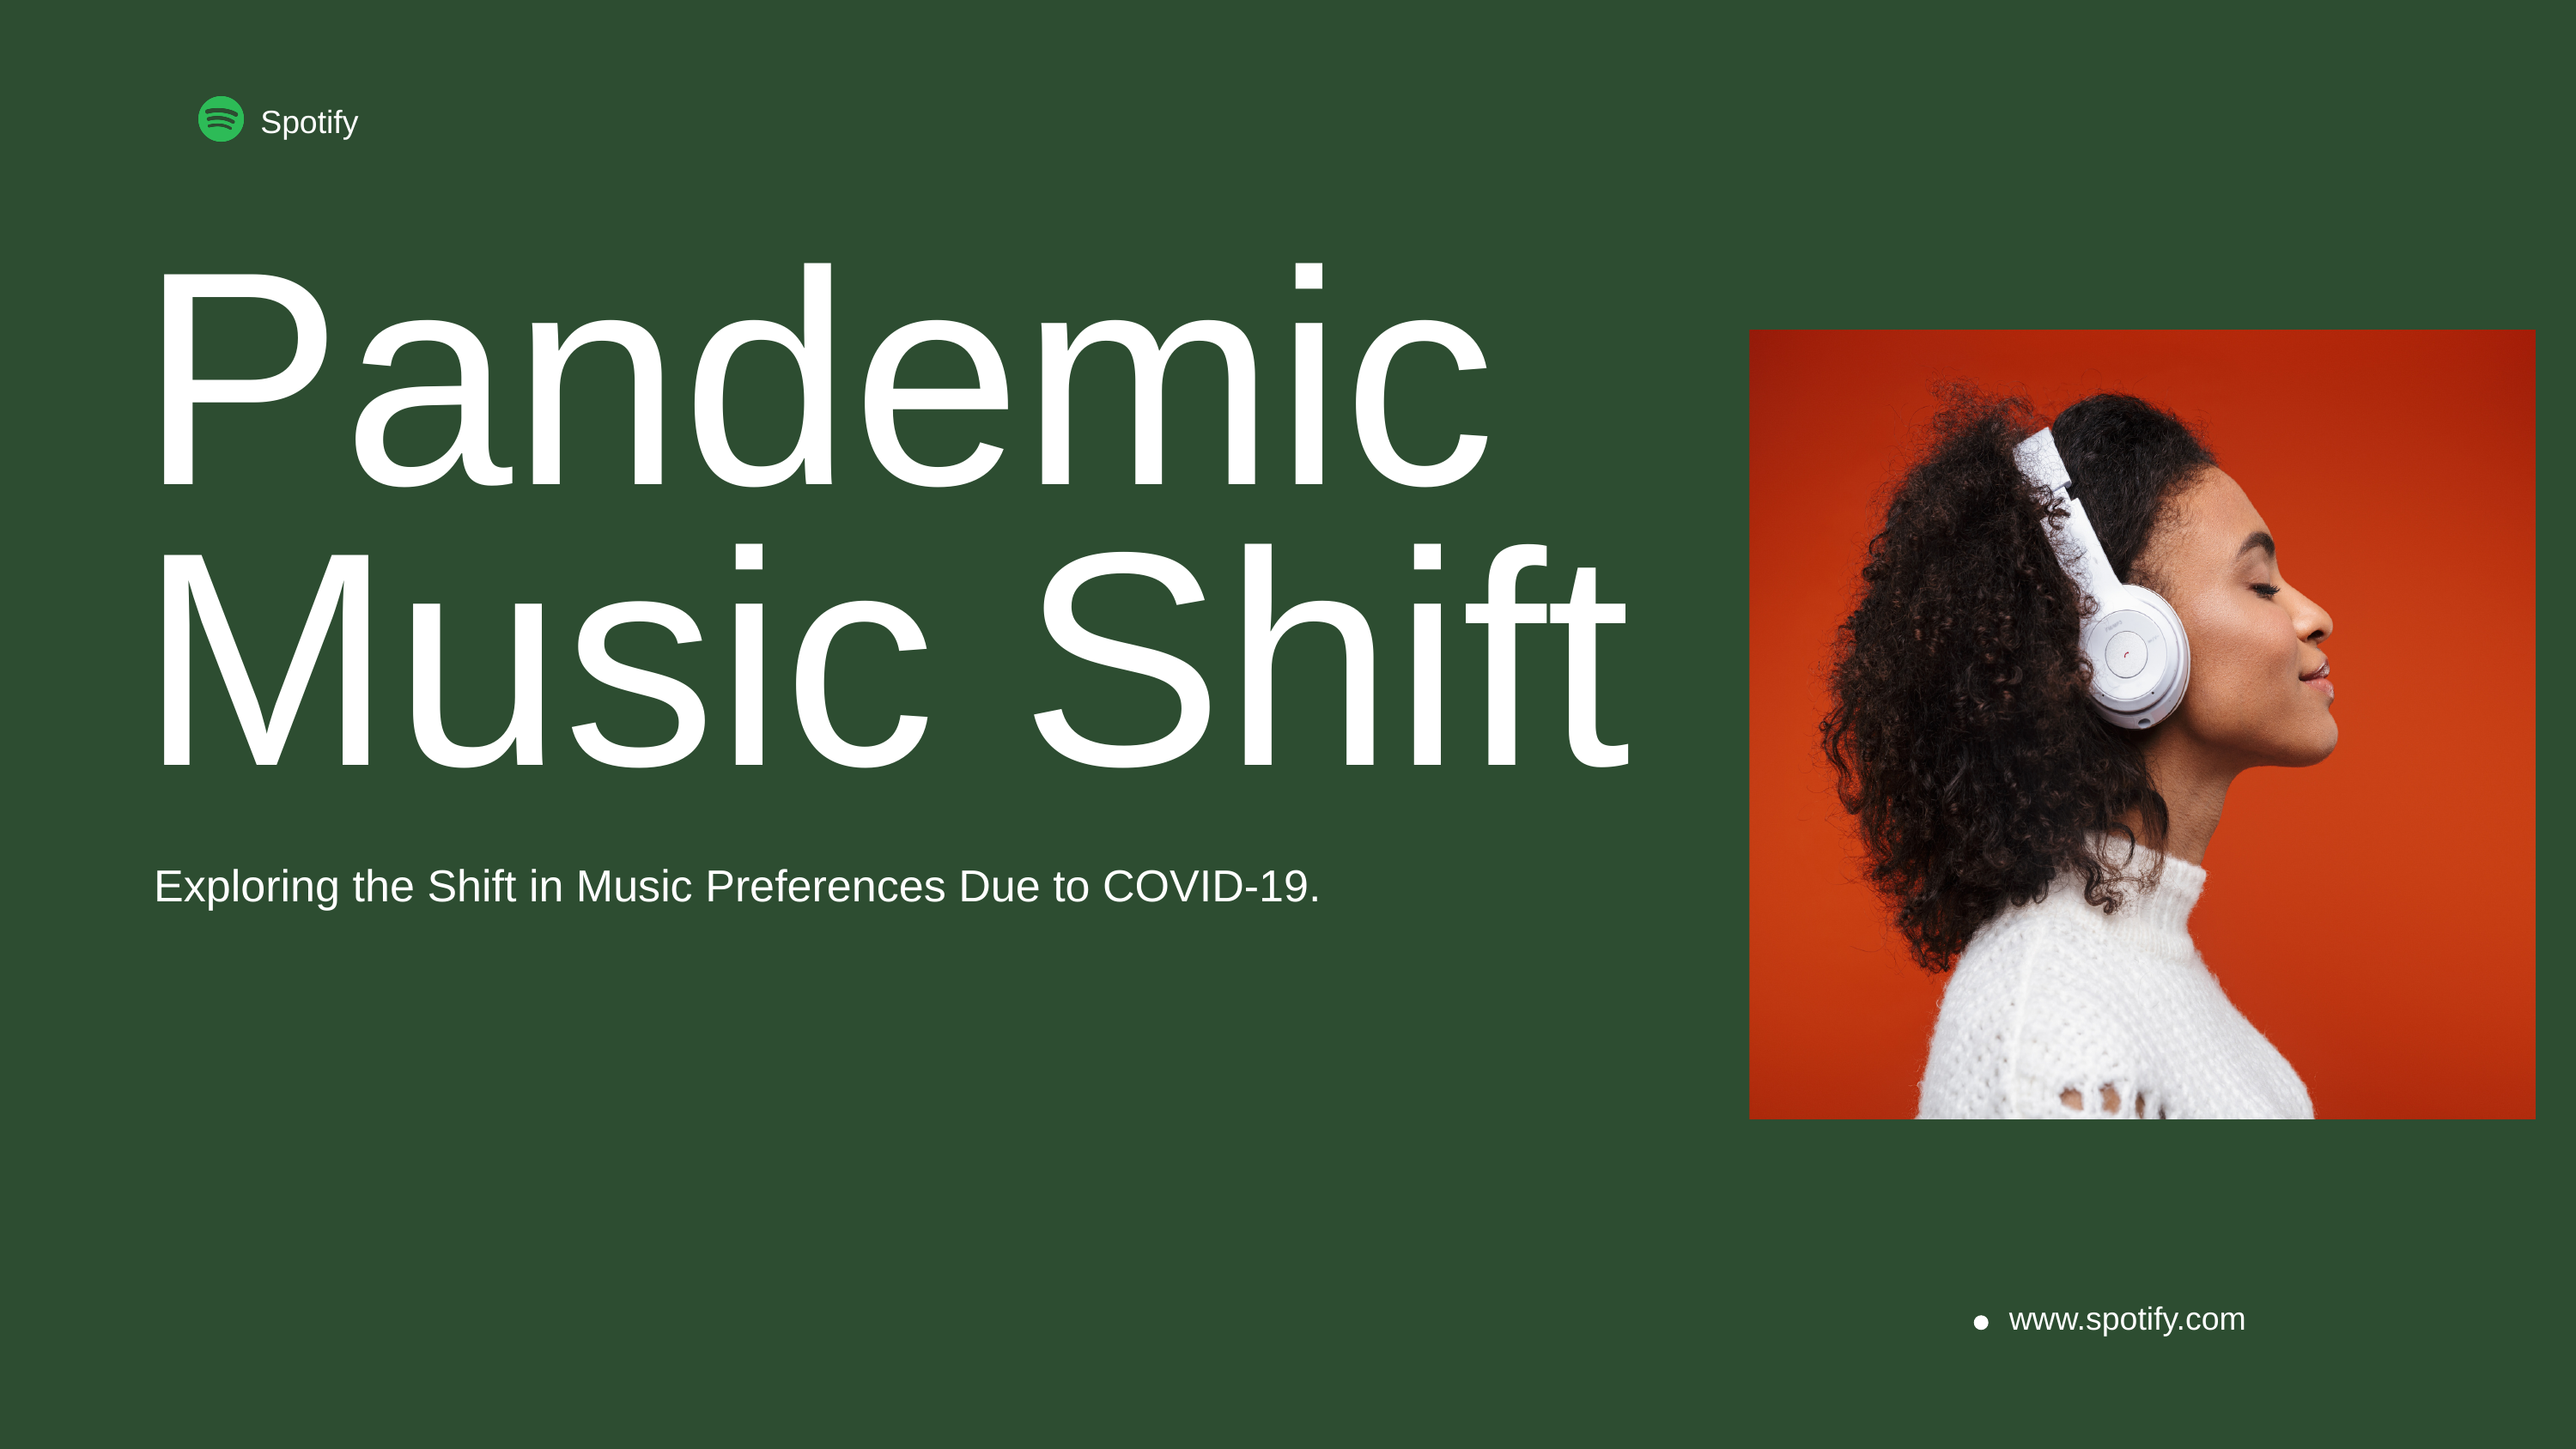

Spotify
Pandemic Music Shift

Exploring the Shift in Music Preferences Due to COVID-19.
www.spotify.com